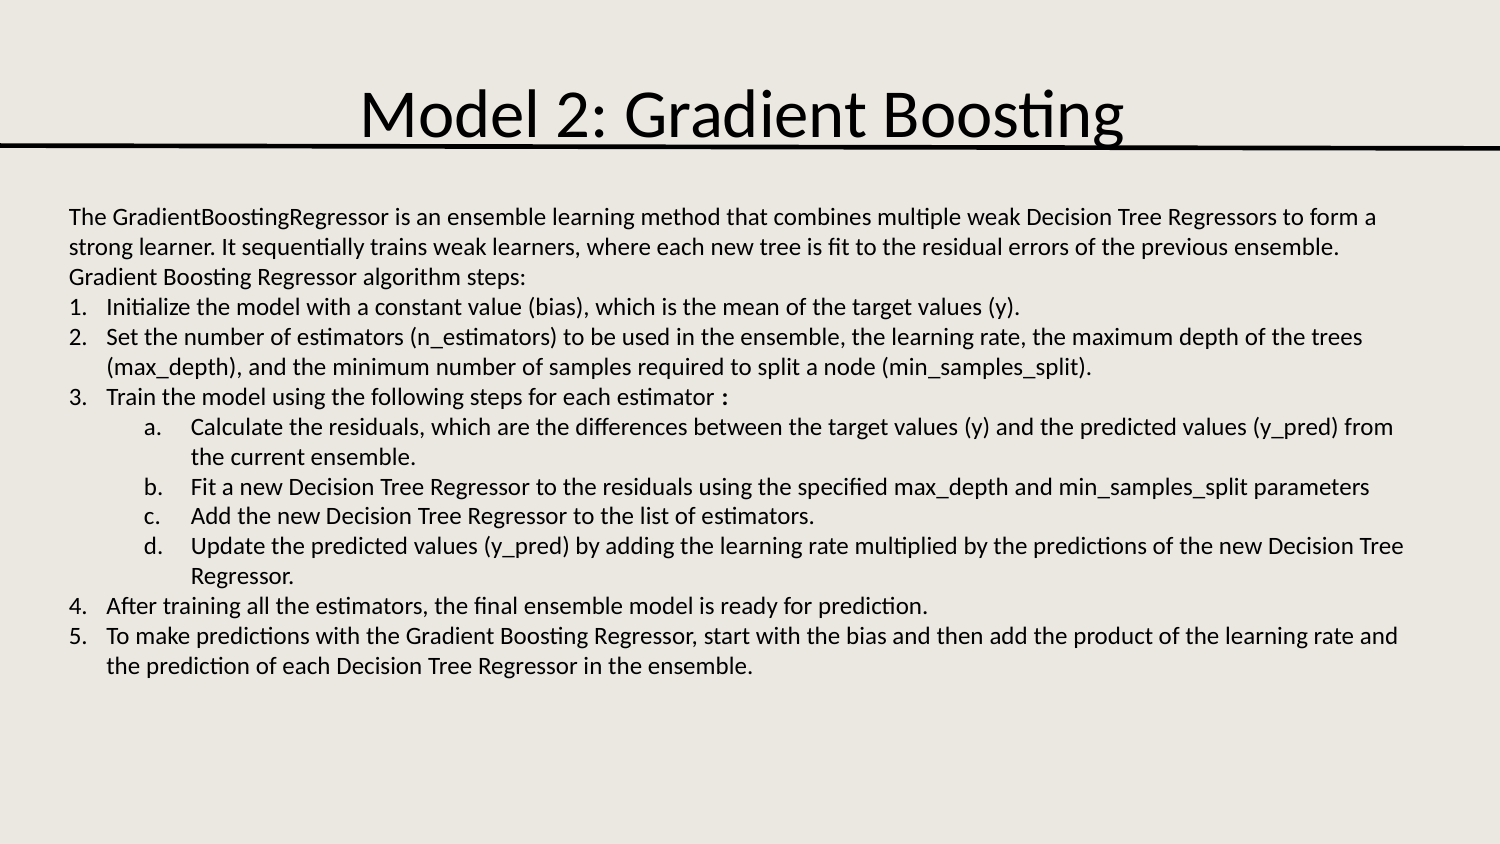

Model 2: Gradient Boosting

The GradientBoostingRegressor is an ensemble learning method that combines multiple weak Decision Tree Regressors to form a strong learner. It sequentially trains weak learners, where each new tree is fit to the residual errors of the previous ensemble. Gradient Boosting Regressor algorithm steps:
Initialize the model with a constant value (bias), which is the mean of the target values (y).
Set the number of estimators (n_estimators) to be used in the ensemble, the learning rate, the maximum depth of the trees (max_depth), and the minimum number of samples required to split a node (min_samples_split).
Train the model using the following steps for each estimator :
Calculate the residuals, which are the differences between the target values (y) and the predicted values (y_pred) from the current ensemble.
Fit a new Decision Tree Regressor to the residuals using the specified max_depth and min_samples_split parameters
Add the new Decision Tree Regressor to the list of estimators.
Update the predicted values (y_pred) by adding the learning rate multiplied by the predictions of the new Decision Tree Regressor.
After training all the estimators, the final ensemble model is ready for prediction.
To make predictions with the Gradient Boosting Regressor, start with the bias and then add the product of the learning rate and the prediction of each Decision Tree Regressor in the ensemble.